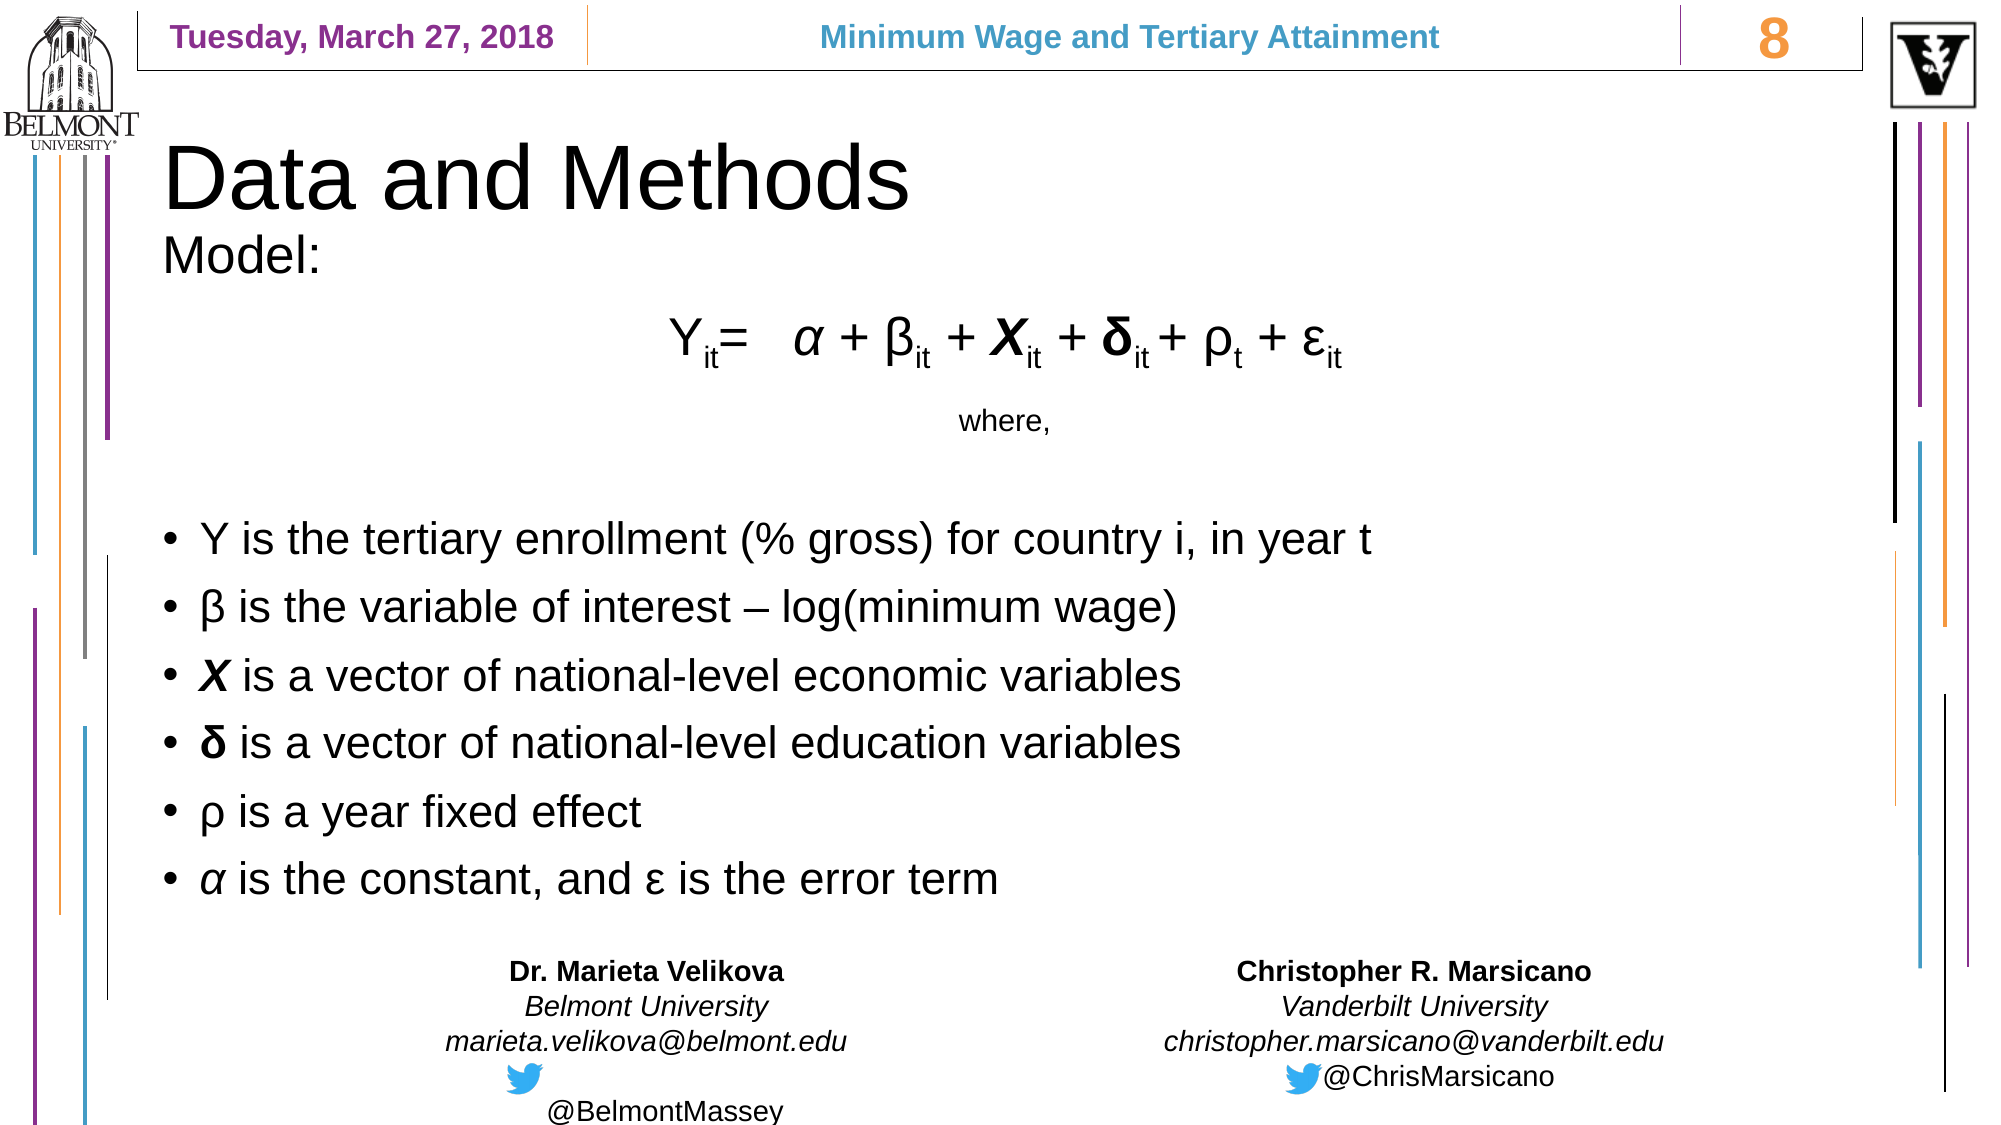

8
Minimum Wage and Tertiary Attainment
Tuesday, March 27, 2018
# Data and Methods
Model:
Yit=   α + βit + Xit + δit + ρt + εit
where,

Y is the tertiary enrollment (% gross) for country i, in year t
β is the variable of interest – log(minimum wage)
X is a vector of national-level economic variables
δ is a vector of national-level education variables
ρ is a year fixed effect
α is the constant, and ε is the error term